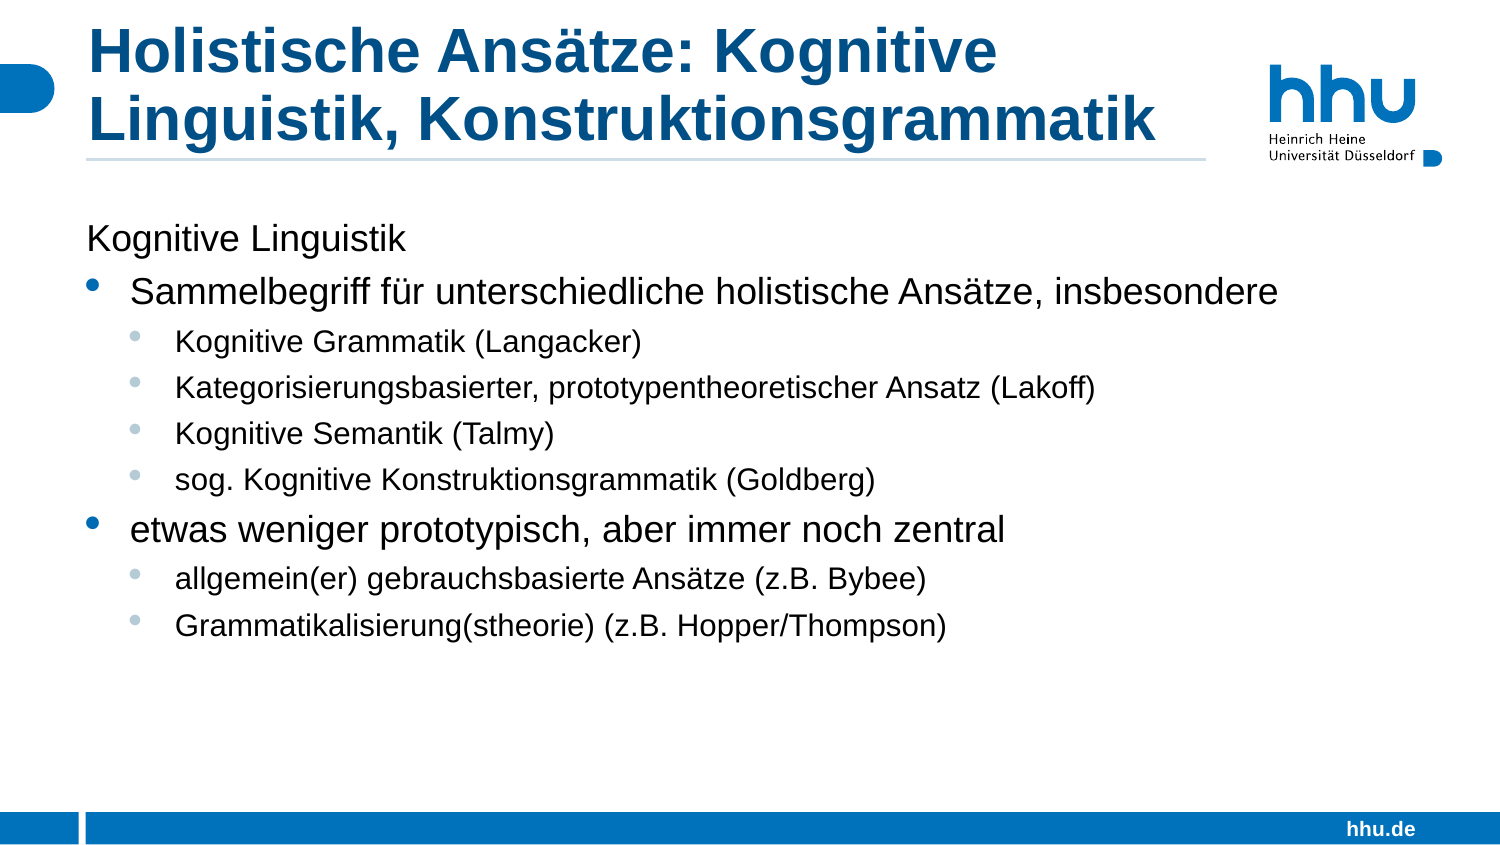

# Holistische Ansätze: Kognitive Linguistik, Konstruktionsgrammatik
Kognitive Linguistik
Sammelbegriff für unterschiedliche holistische Ansätze, insbesondere
Kognitive Grammatik (Langacker)
Kategorisierungsbasierter, prototypentheoretischer Ansatz (Lakoff)
Kognitive Semantik (Talmy)
sog. Kognitive Konstruktionsgrammatik (Goldberg)
etwas weniger prototypisch, aber immer noch zentral
allgemein(er) gebrauchsbasierte Ansätze (z.B. Bybee)
Grammatikalisierung(stheorie) (z.B. Hopper/Thompson)